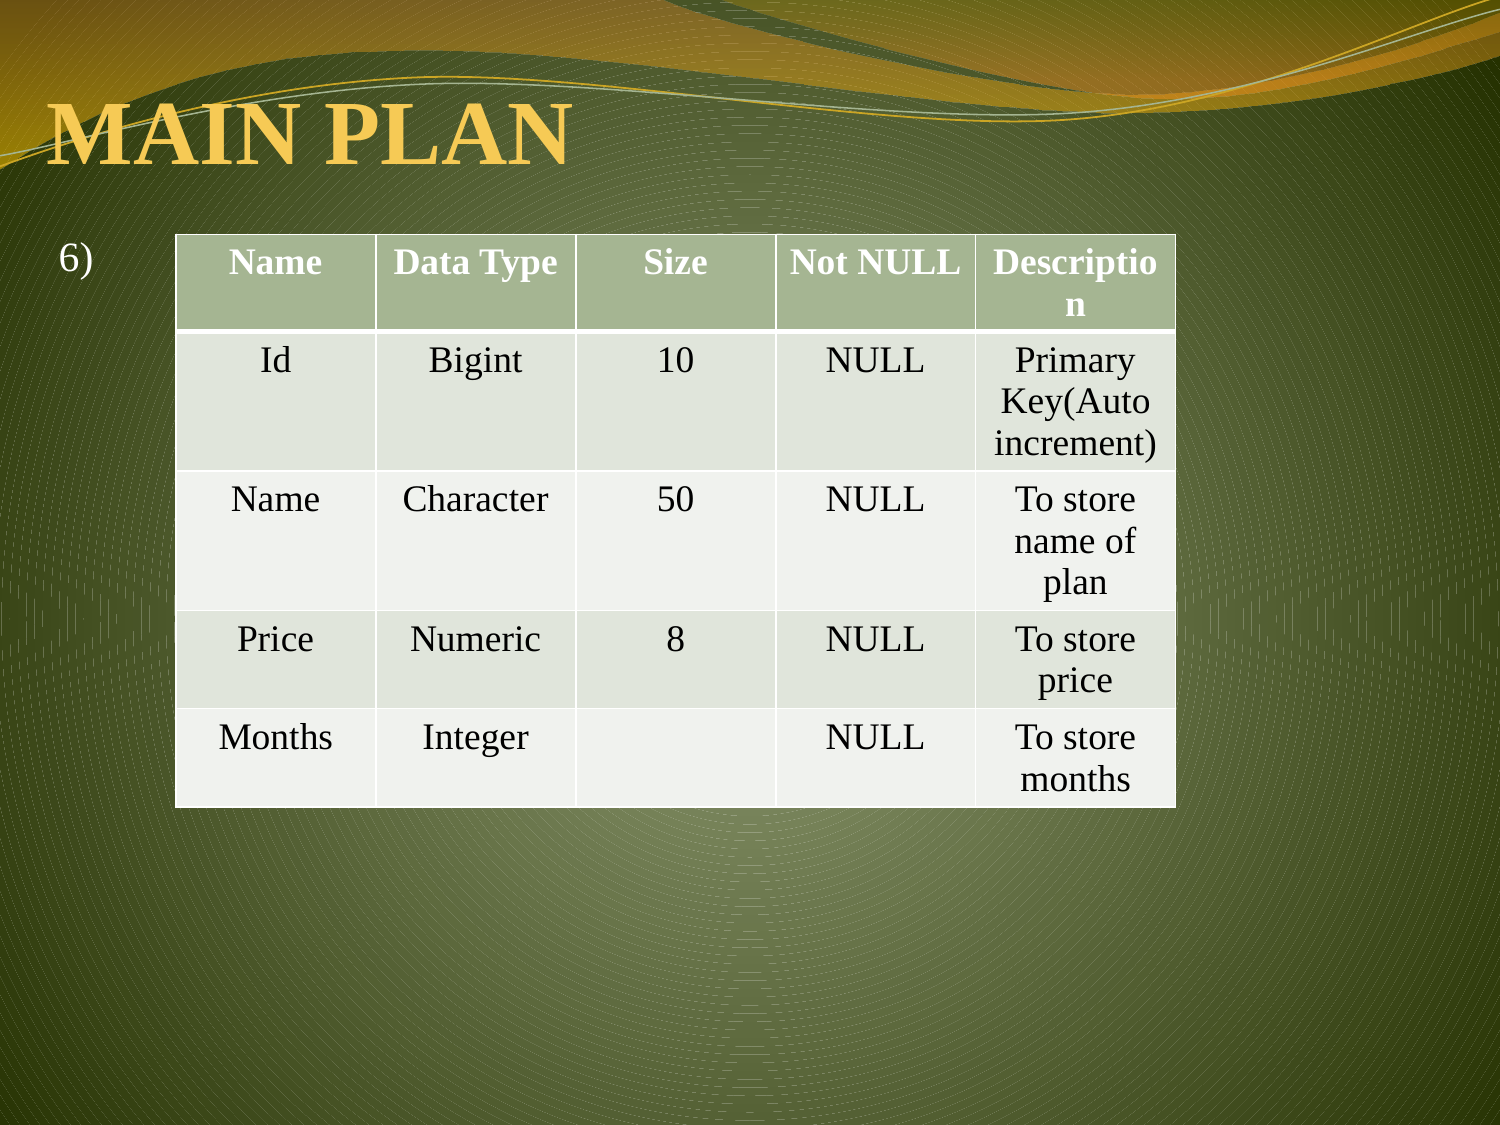

# MAIN PLAN
6)
| Name | Data Type | Size | Not NULL | Description |
| --- | --- | --- | --- | --- |
| Id | Bigint | 10 | NULL | Primary Key(Auto increment) |
| Name | Character | 50 | NULL | To store name of plan |
| Price | Numeric | 8 | NULL | To store price |
| Months | Integer |  | NULL | To store months |